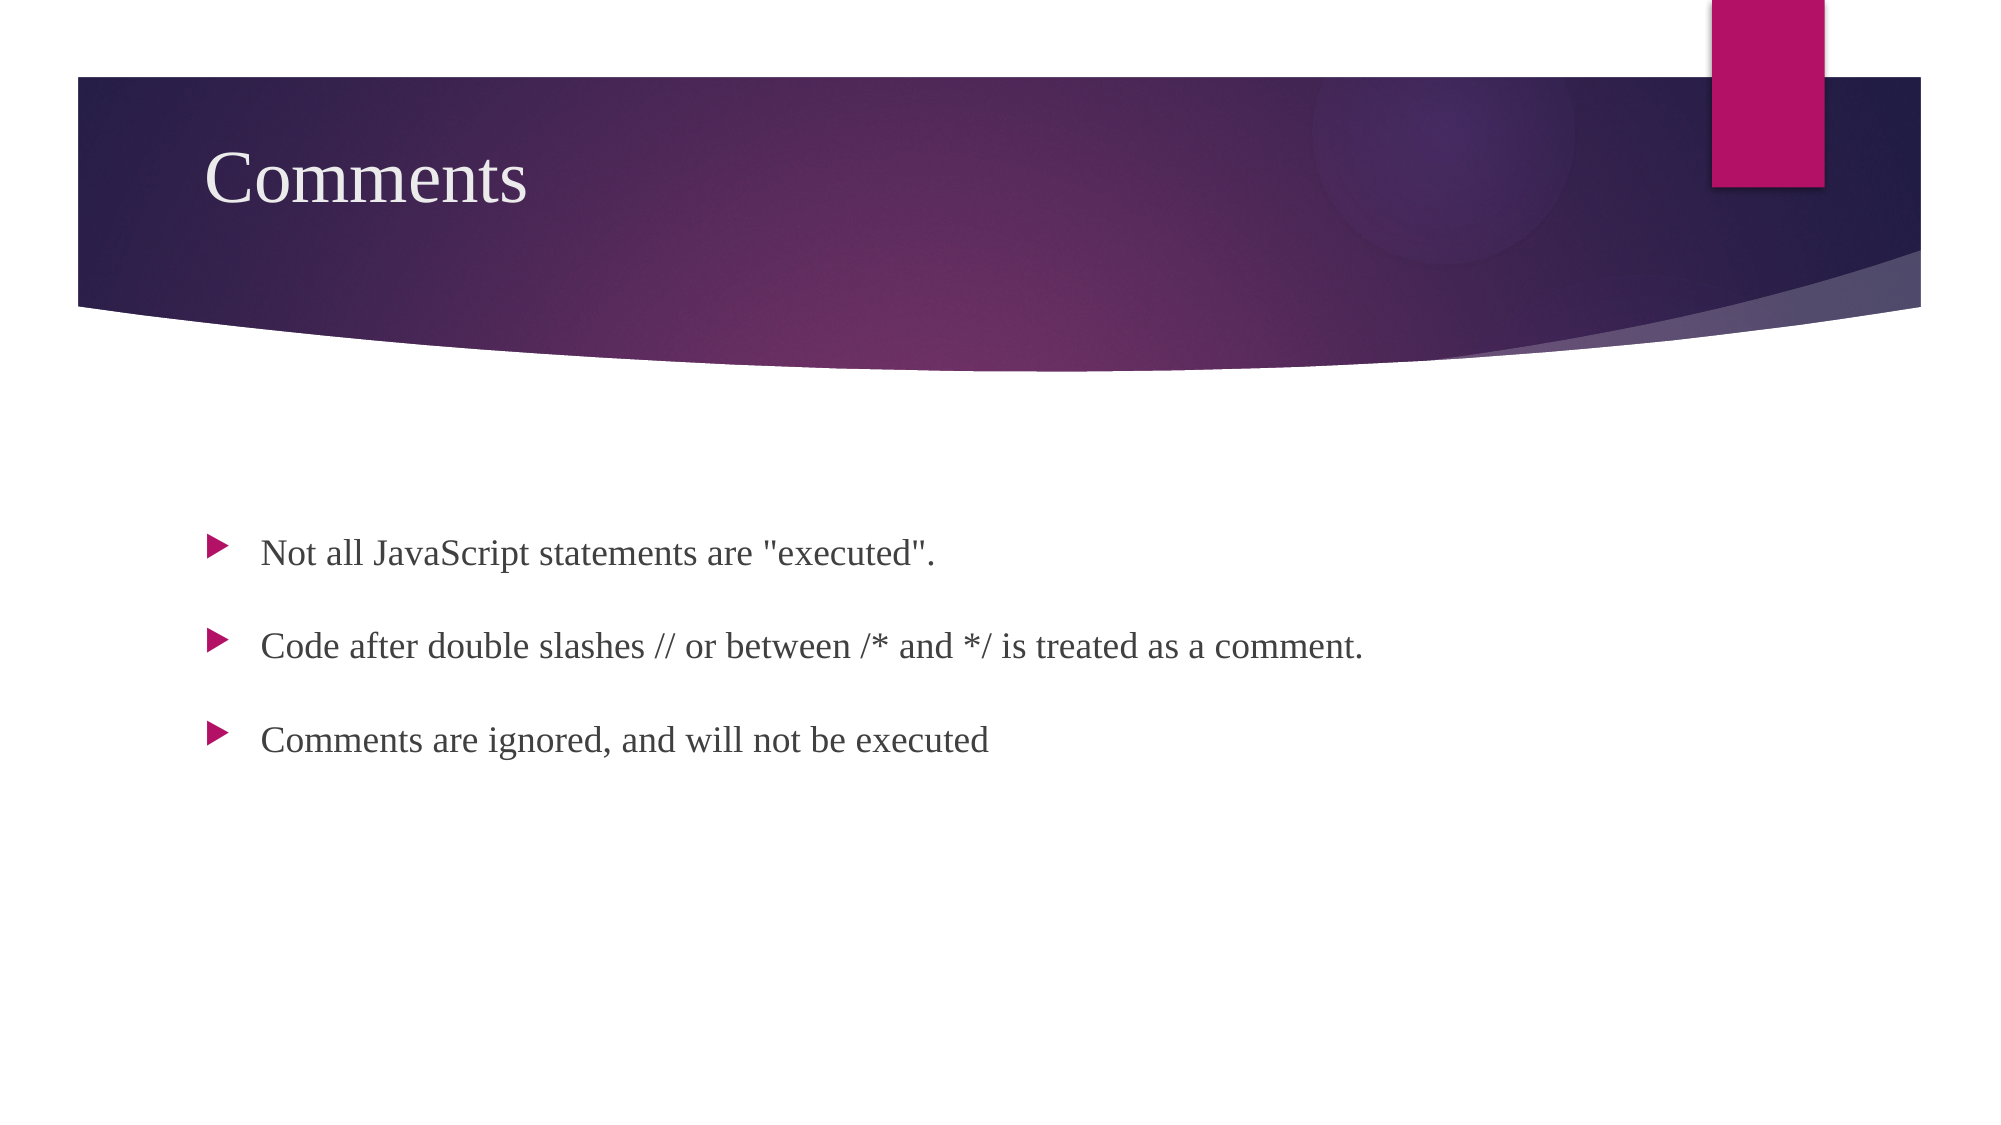

# Comments

Not all JavaScript statements are "executed".
Code after double slashes // or between /* and */ is treated as a comment.
Comments are ignored, and will not be executed